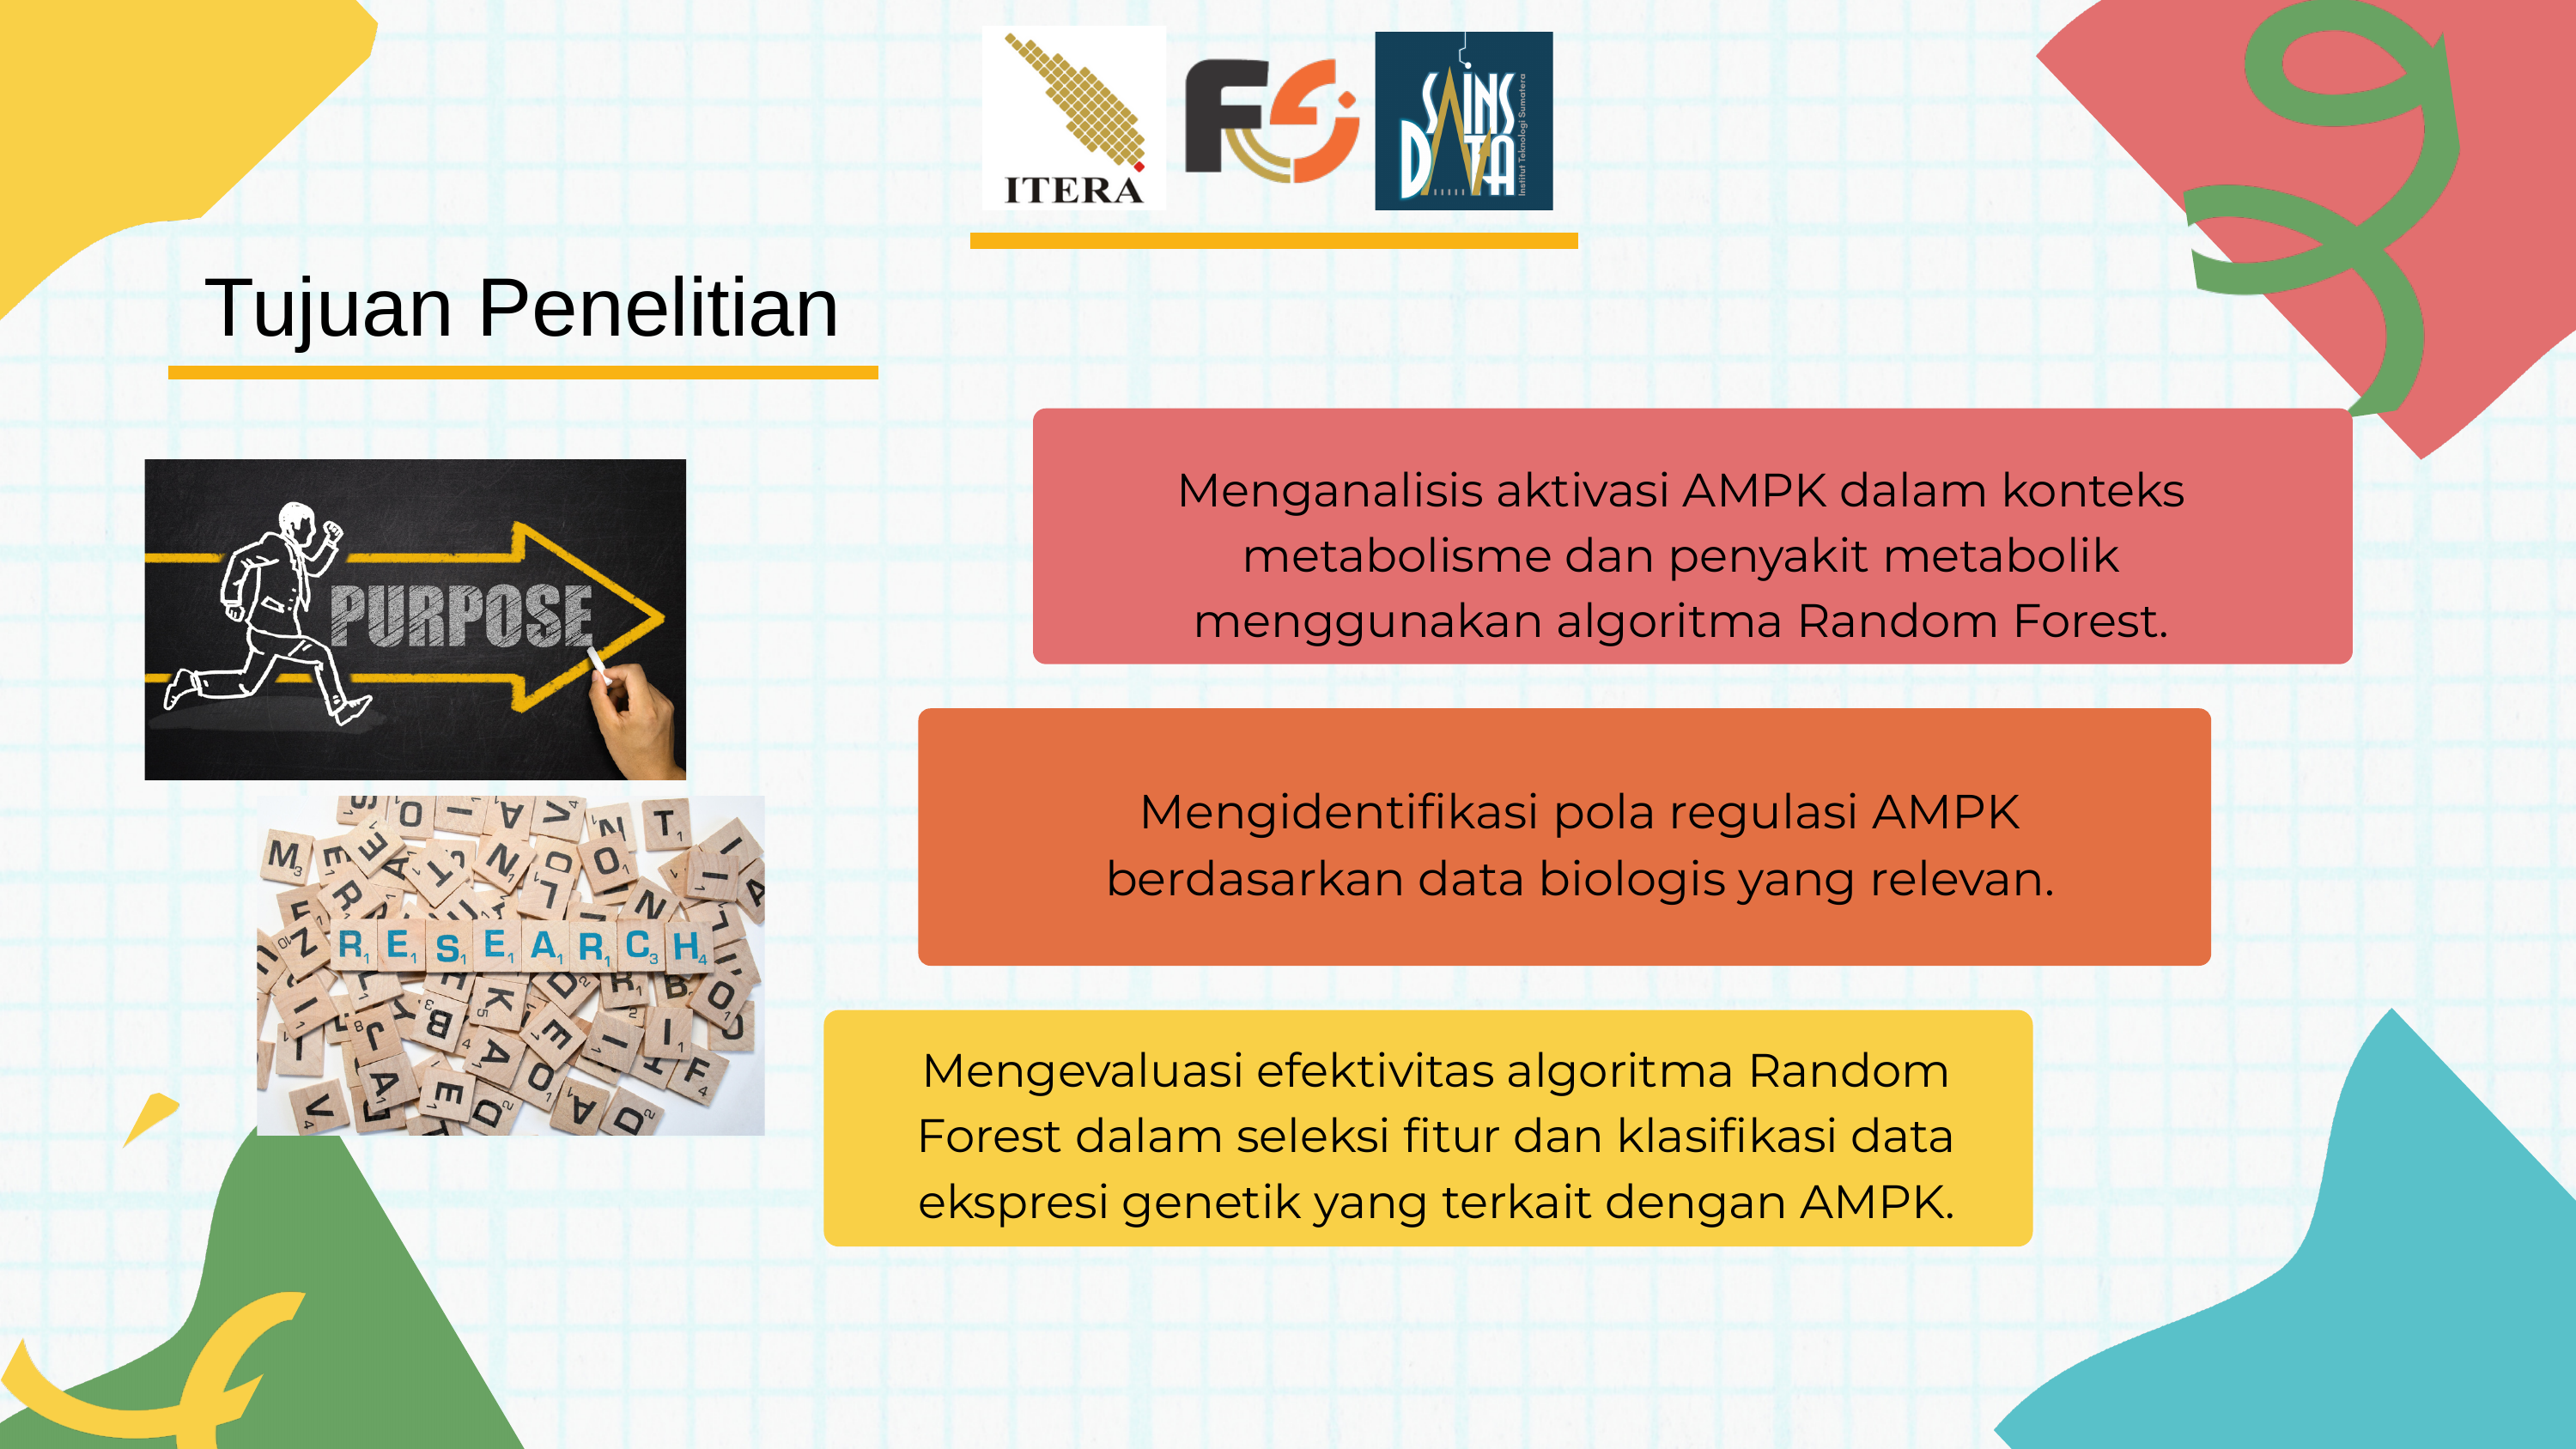

Tujuan Penelitian

Menganalisis aktivasi AMPK dalam konteks metabolisme dan penyakit metabolik menggunakan algoritma Random Forest.

Mengidentifikasi pola regulasi AMPK berdasarkan data biologis yang relevan.

Mengevaluasi efektivitas algoritma Random Forest dalam seleksi fitur dan klasifikasi data ekspresi genetik yang terkait dengan AMPK.